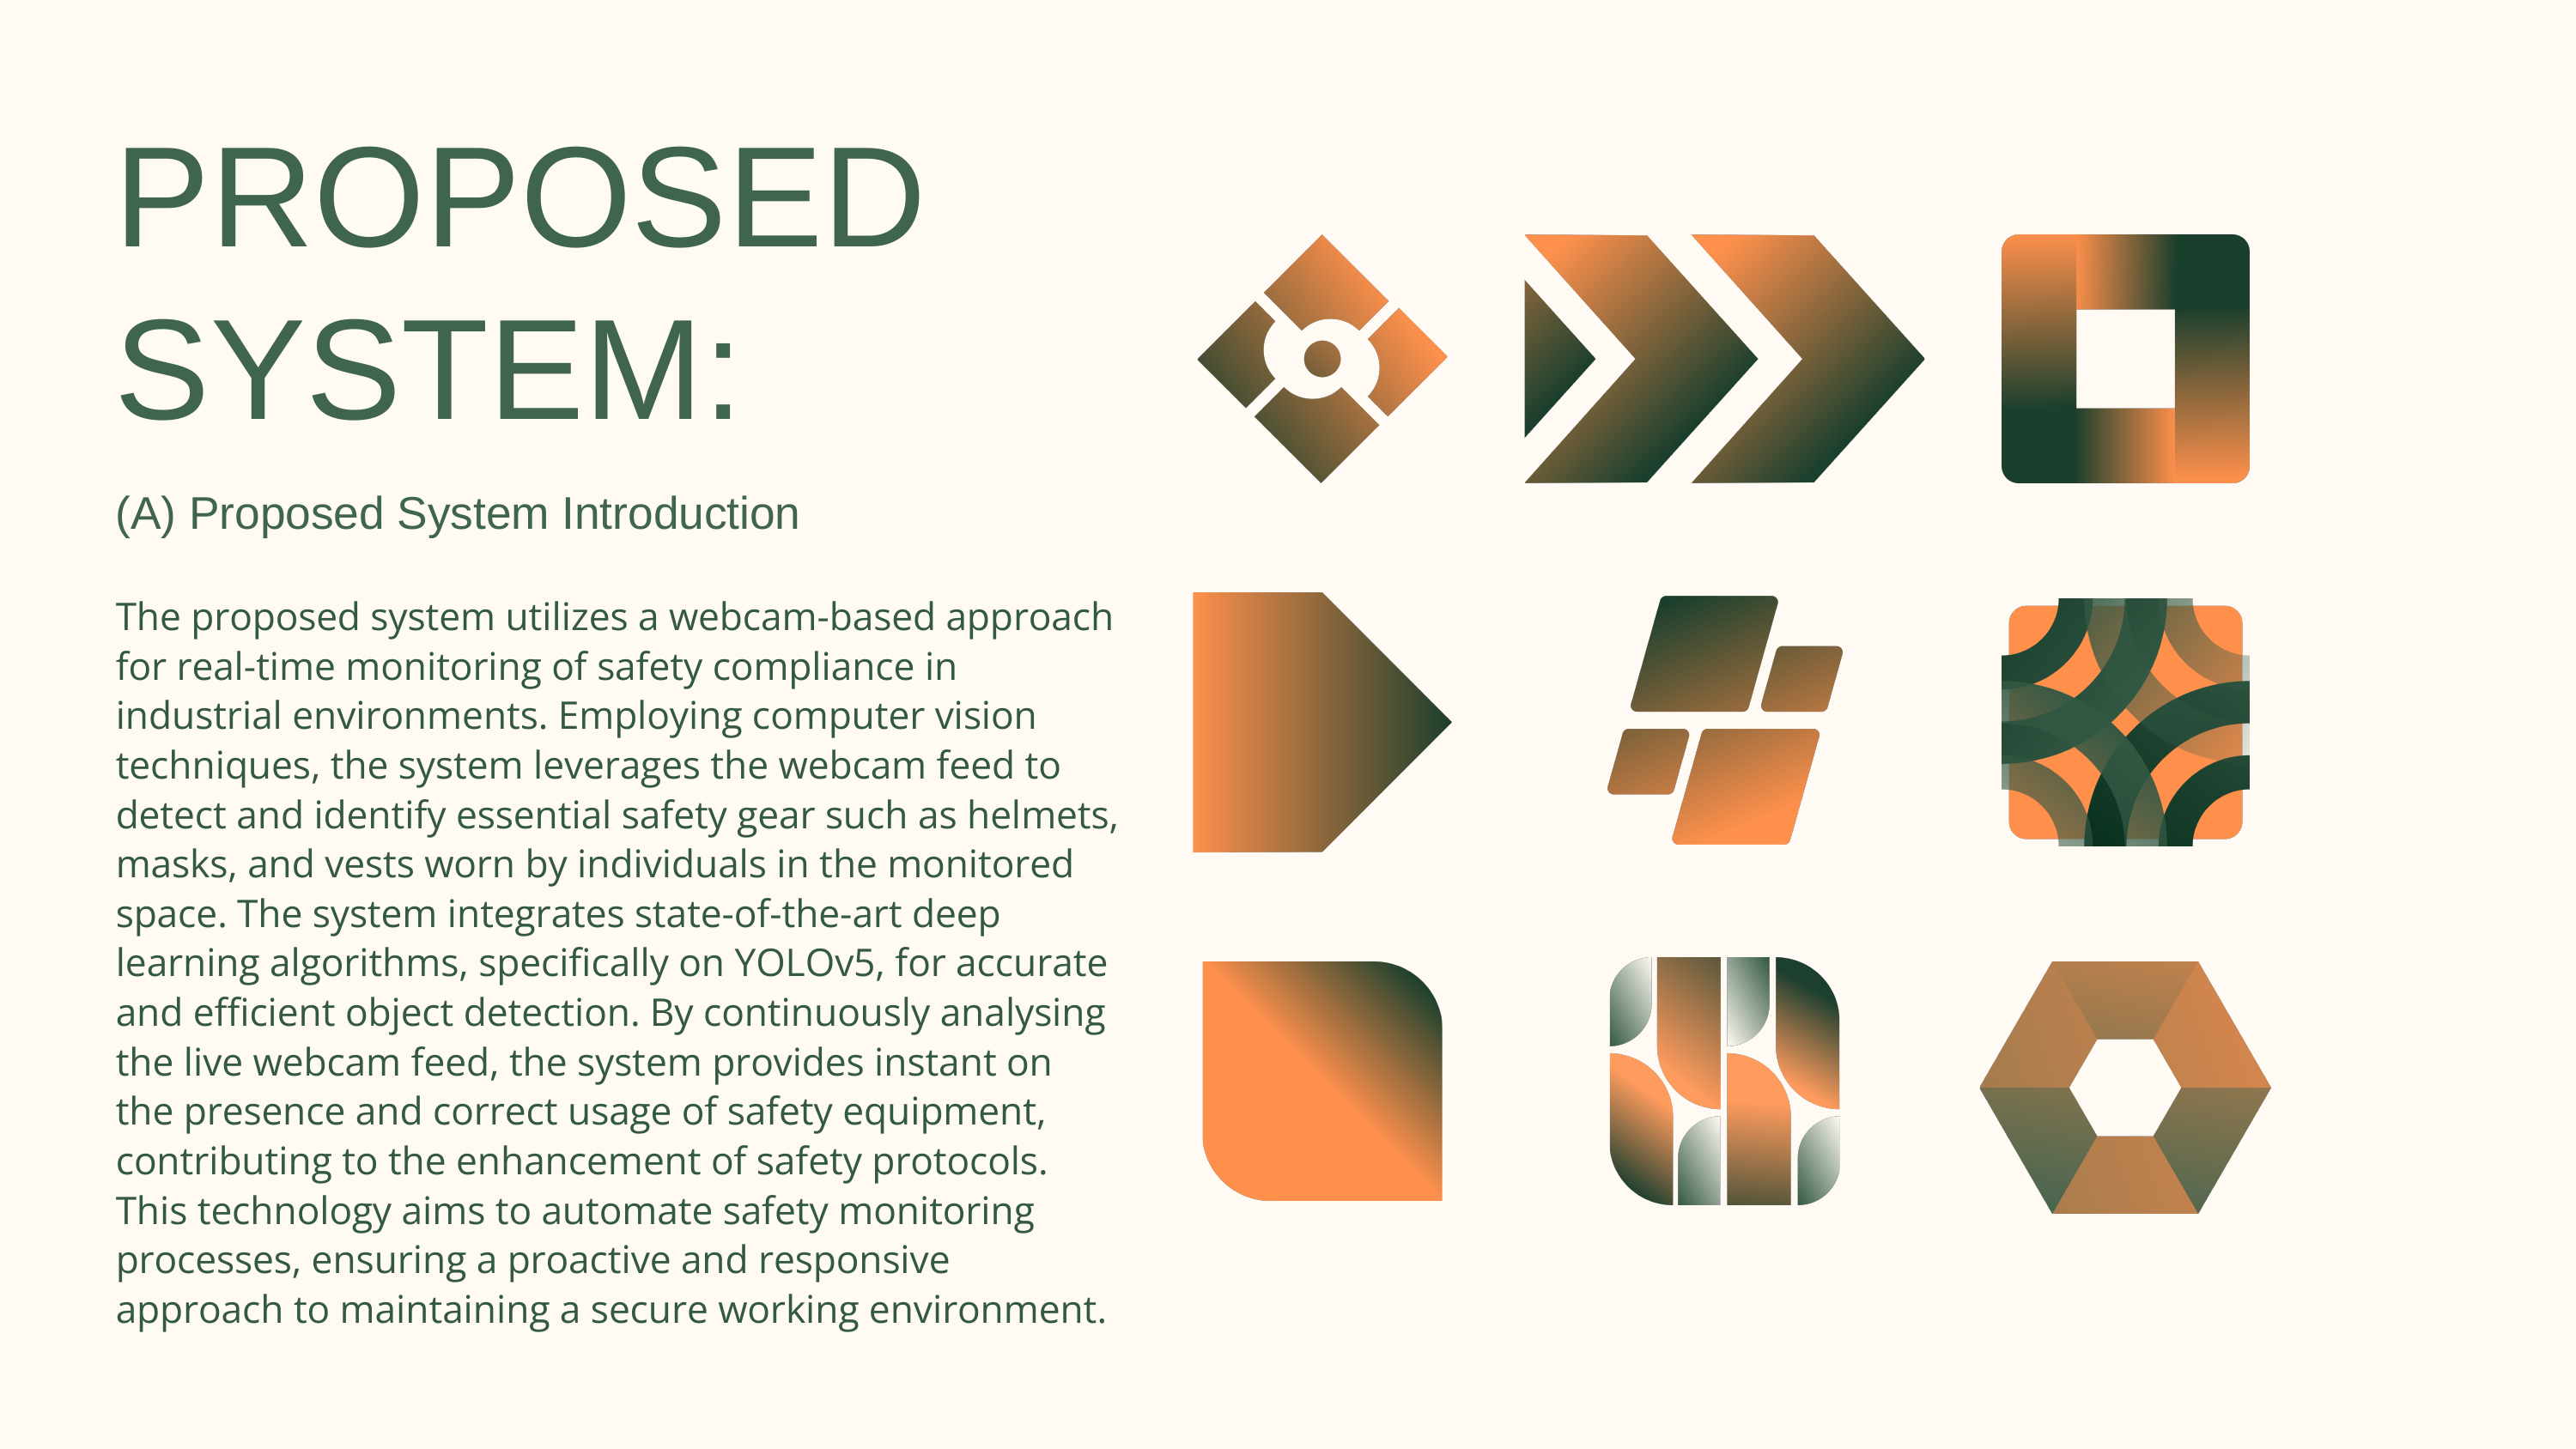

PROPOSED
SYSTEM:

(A) Proposed System Introduction

The proposed system utilizes a webcam-based approach for real-time monitoring of safety compliance in industrial environments. Employing computer vision techniques, the system leverages the webcam feed to detect and identify essential safety gear such as helmets, masks, and vests worn by individuals in the monitored space. The system integrates state-of-the-art deep learning algorithms, specifically on YOLOv5, for accurate and efficient object detection. By continuously analysing the live webcam feed, the system provides instant on the presence and correct usage of safety equipment, contributing to the enhancement of safety protocols. This technology aims to automate safety monitoring processes, ensuring a proactive and responsive approach to maintaining a secure working environment.